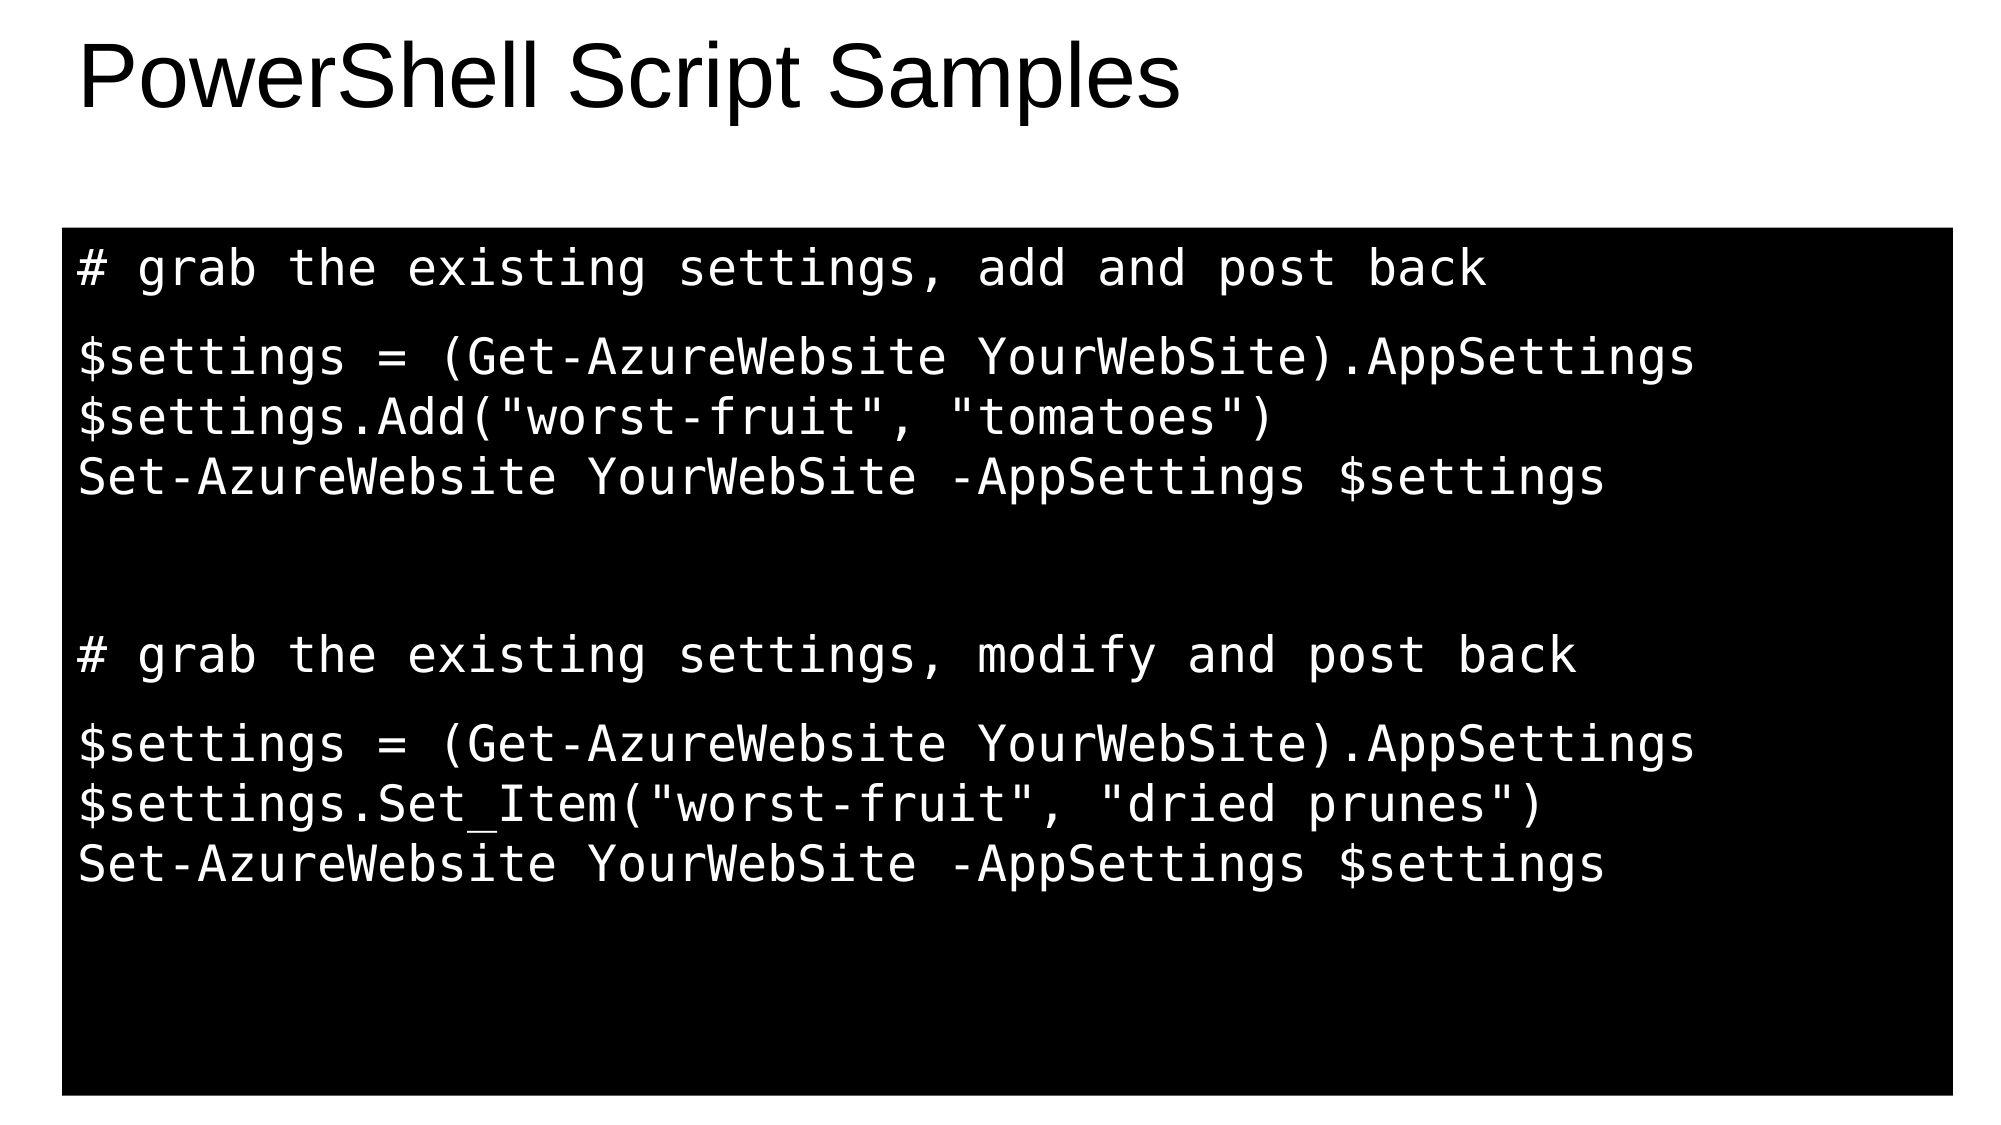

# PowerShell Script Samples
# grab the existing settings, add and post back
$settings = (Get-AzureWebsite YourWebSite).AppSettings
$settings.Add("worst-fruit", "tomatoes")
Set-AzureWebsite YourWebSite -AppSettings $settings

# grab the existing settings, modify and post back
$settings = (Get-AzureWebsite YourWebSite).AppSettings
$settings.Set_Item("worst-fruit", "dried prunes")
Set-AzureWebsite YourWebSite -AppSettings $settings